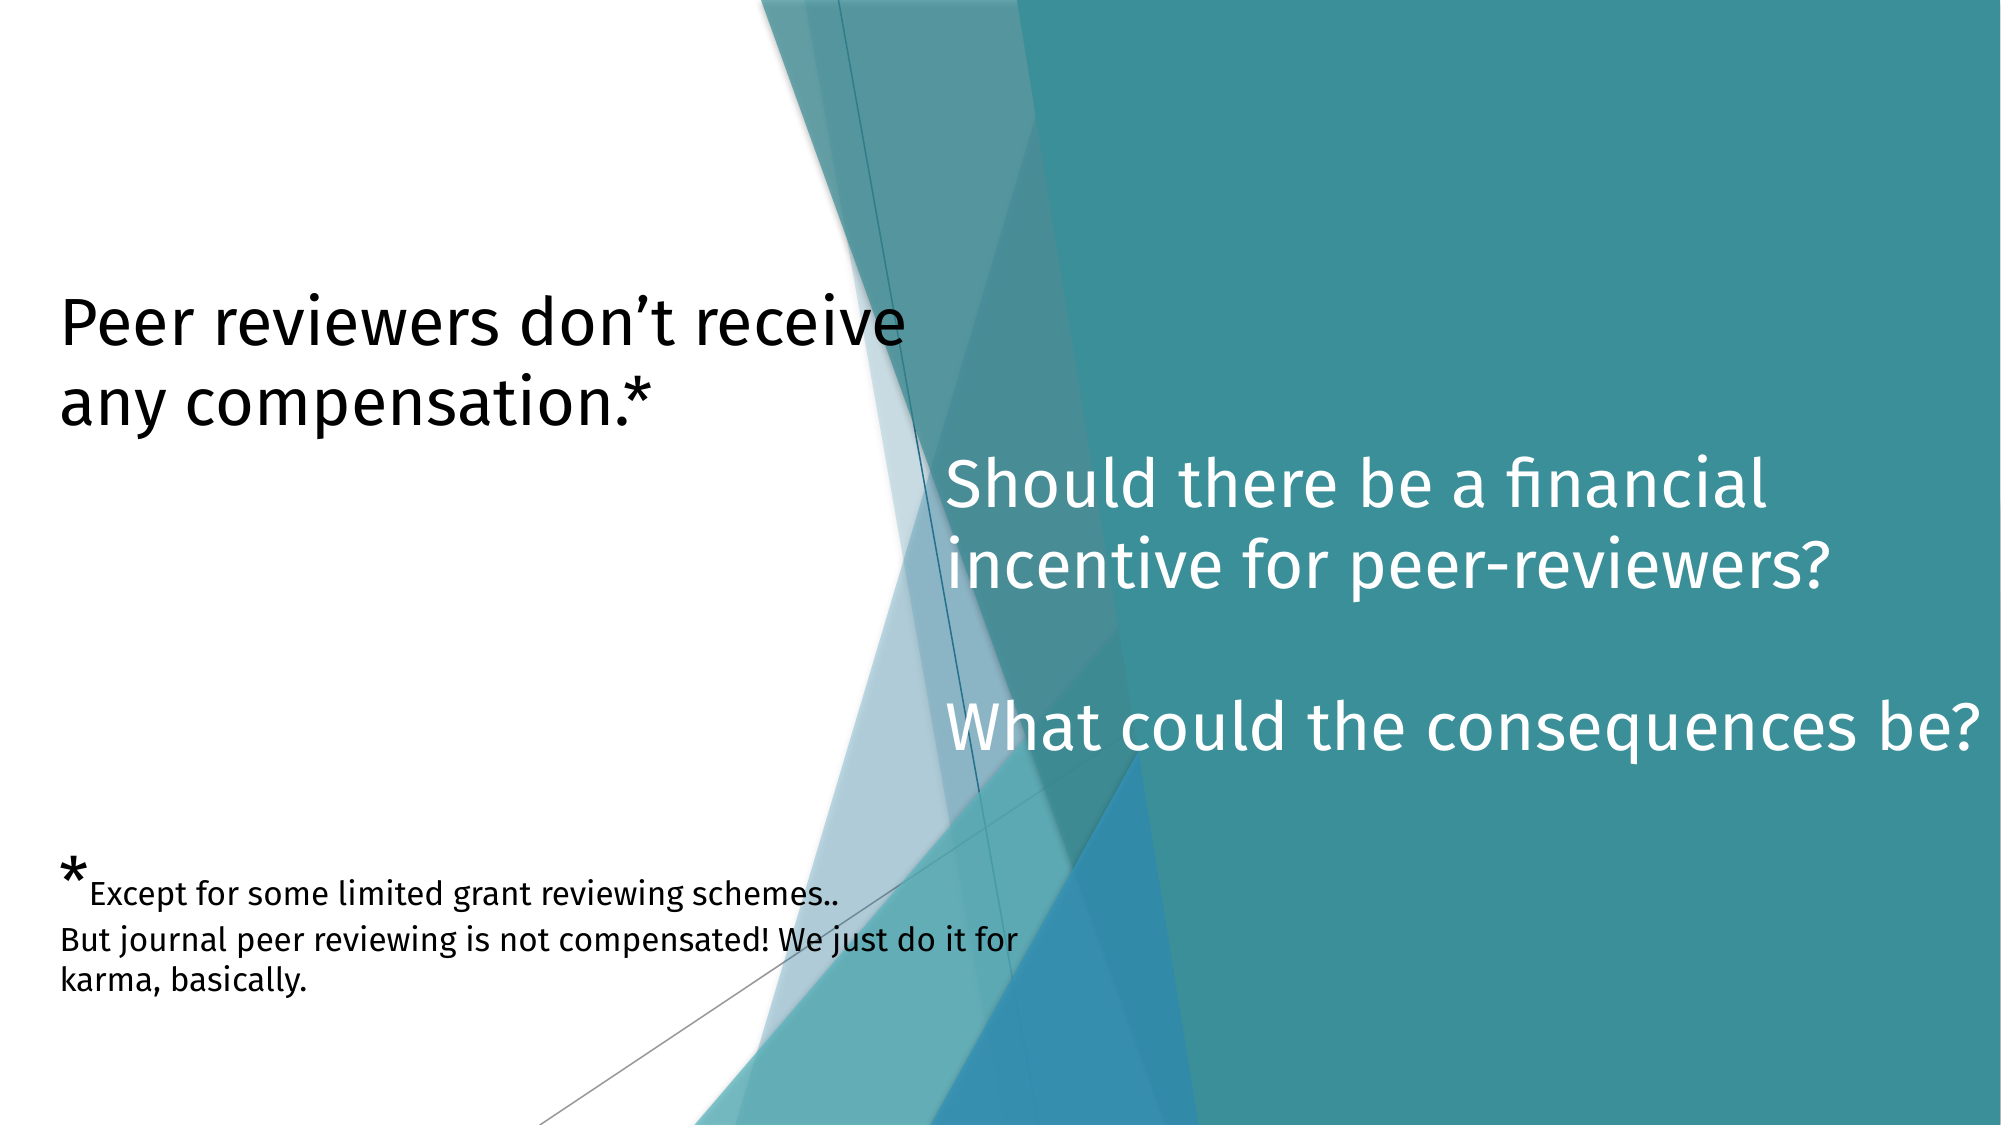

Peer reviewers don’t receive any compensation.*

*Except for some limited grant reviewing schemes..
But journal peer reviewing is not compensated! We just do it for karma, basically.
# Should there be a financial incentive for peer-reviewers? What could the consequences be?